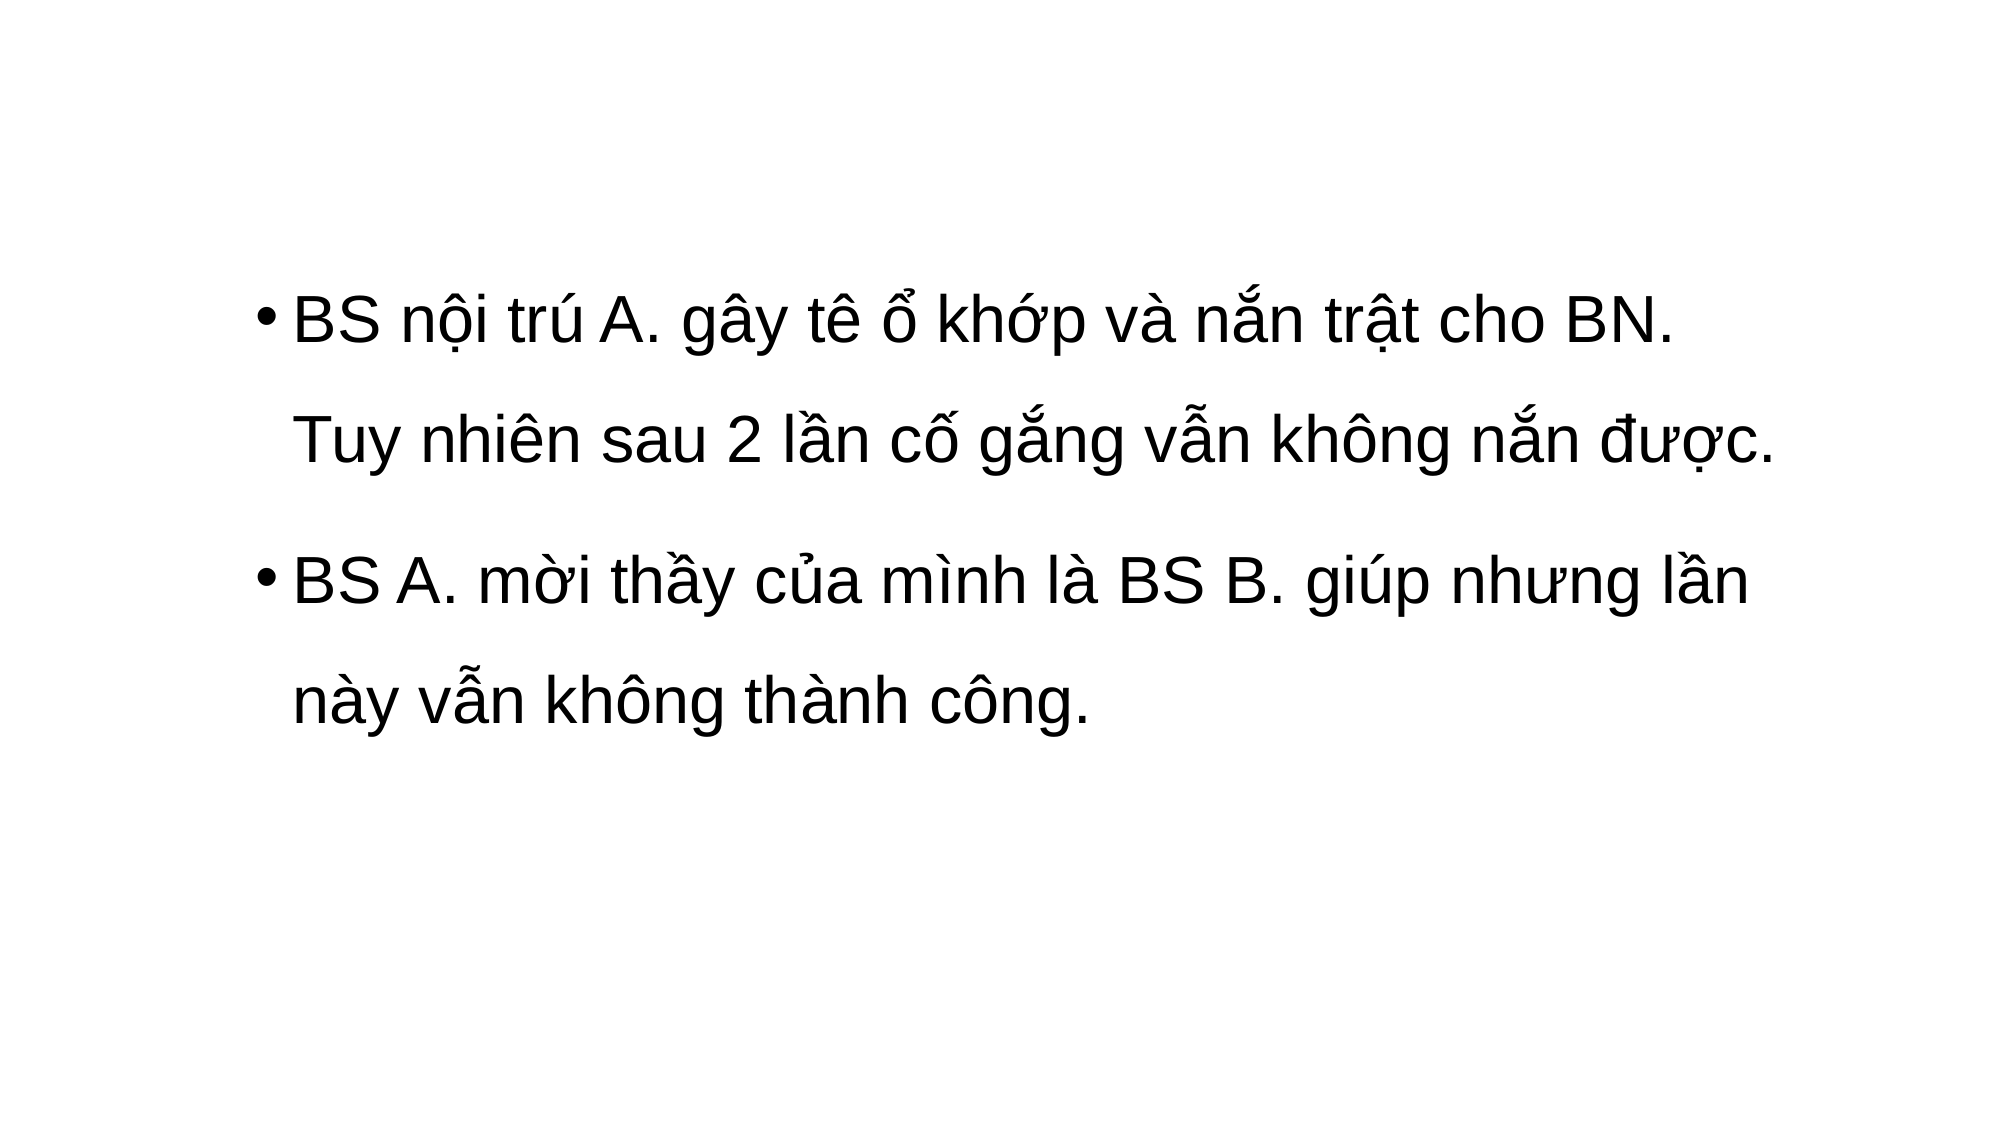

BS nội trú A. gây tê ổ khớp và nắn trật cho BN. Tuy nhiên sau 2 lần cố gắng vẫn không nắn được.
BS A. mời thầy của mình là BS B. giúp nhưng lần này vẫn không thành công.